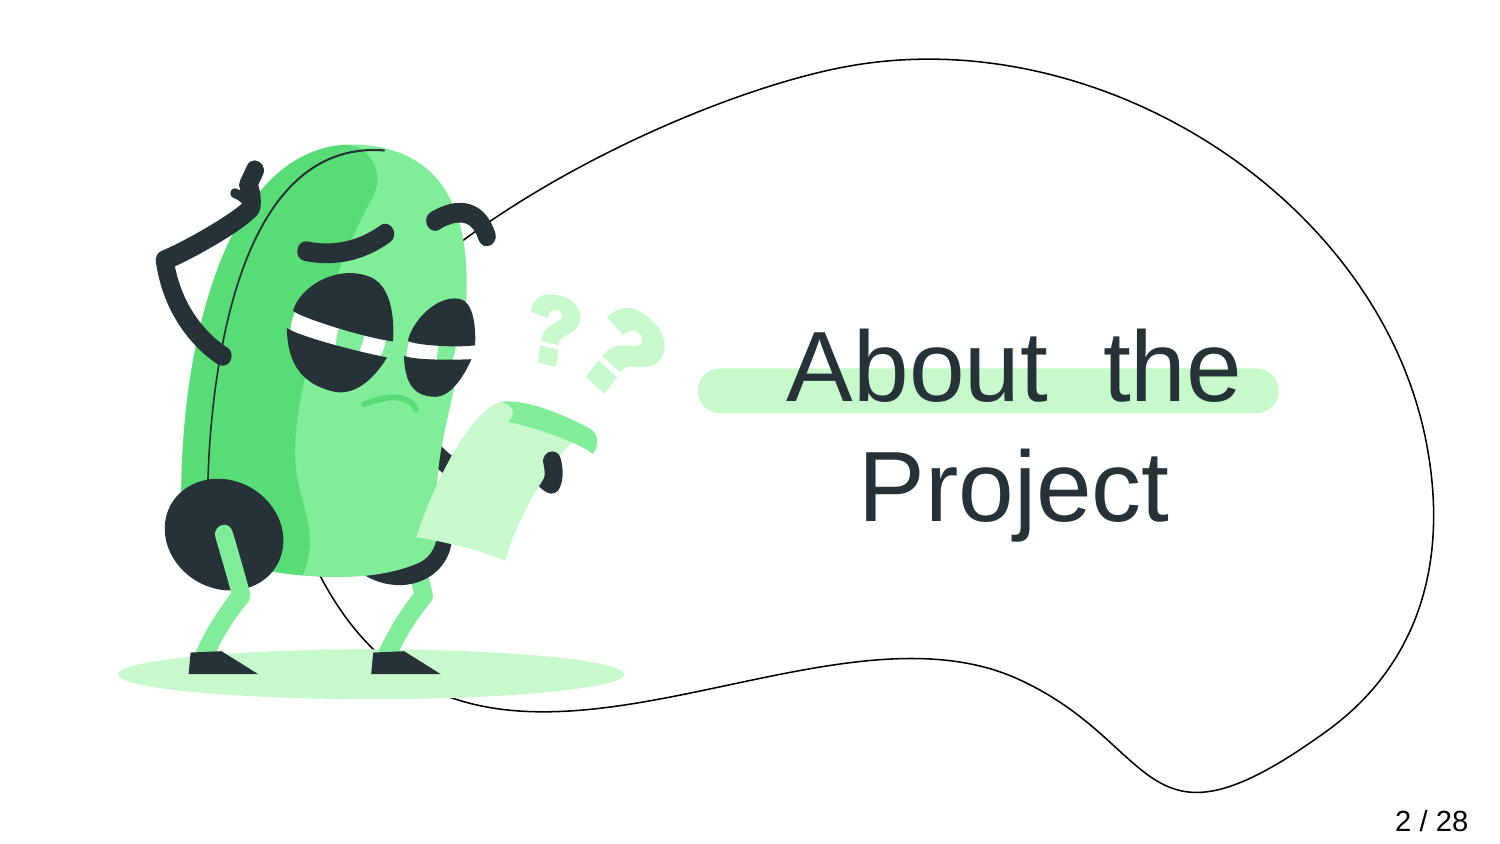

# About  the Project

2 / 28